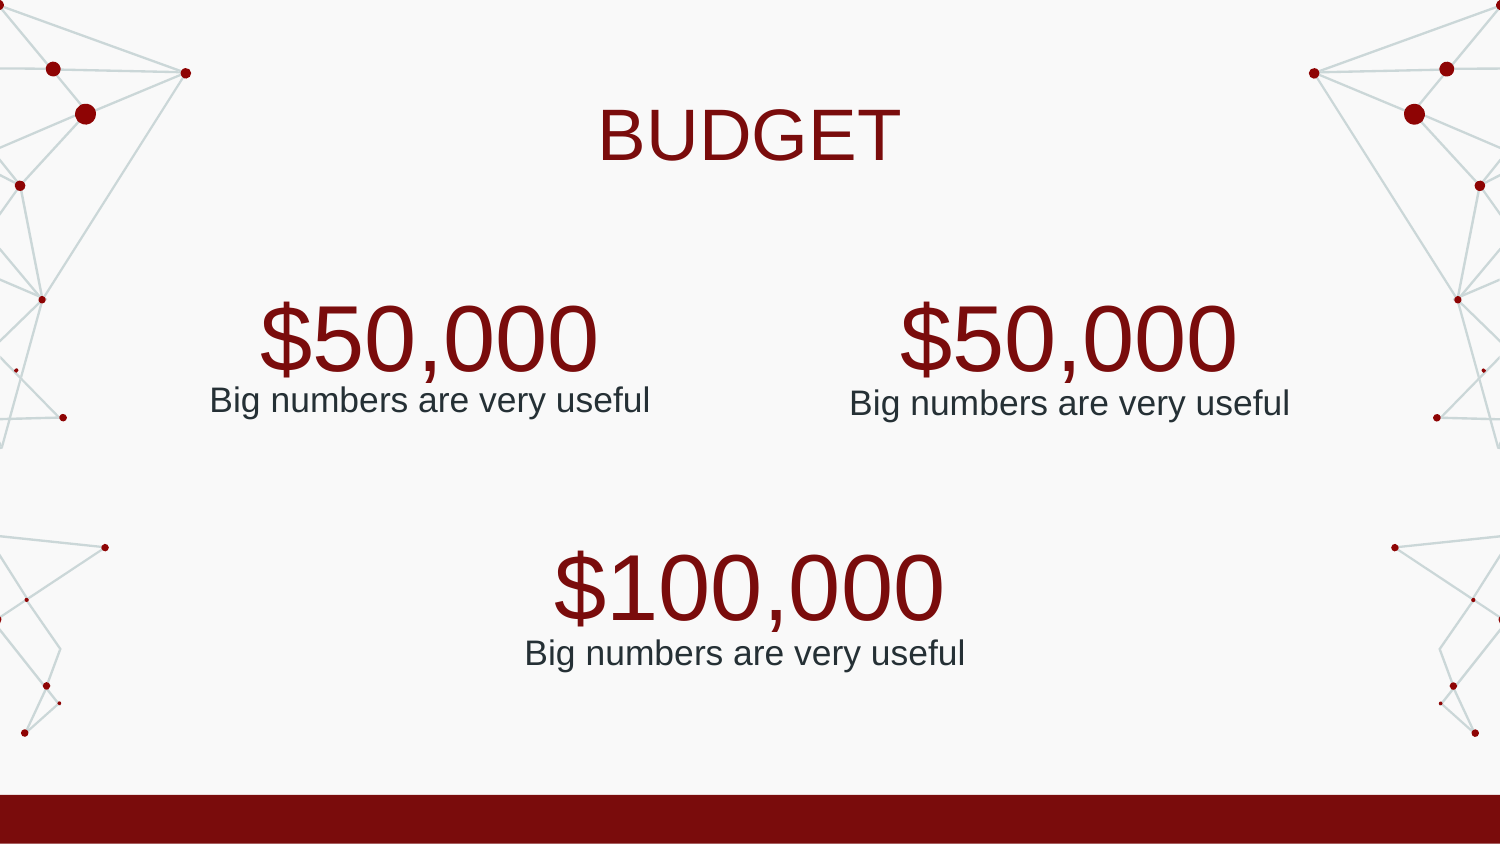

BUDGET
# $50,000
$50,000
Big numbers are very useful
Big numbers are very useful
$100,000
Big numbers are very useful